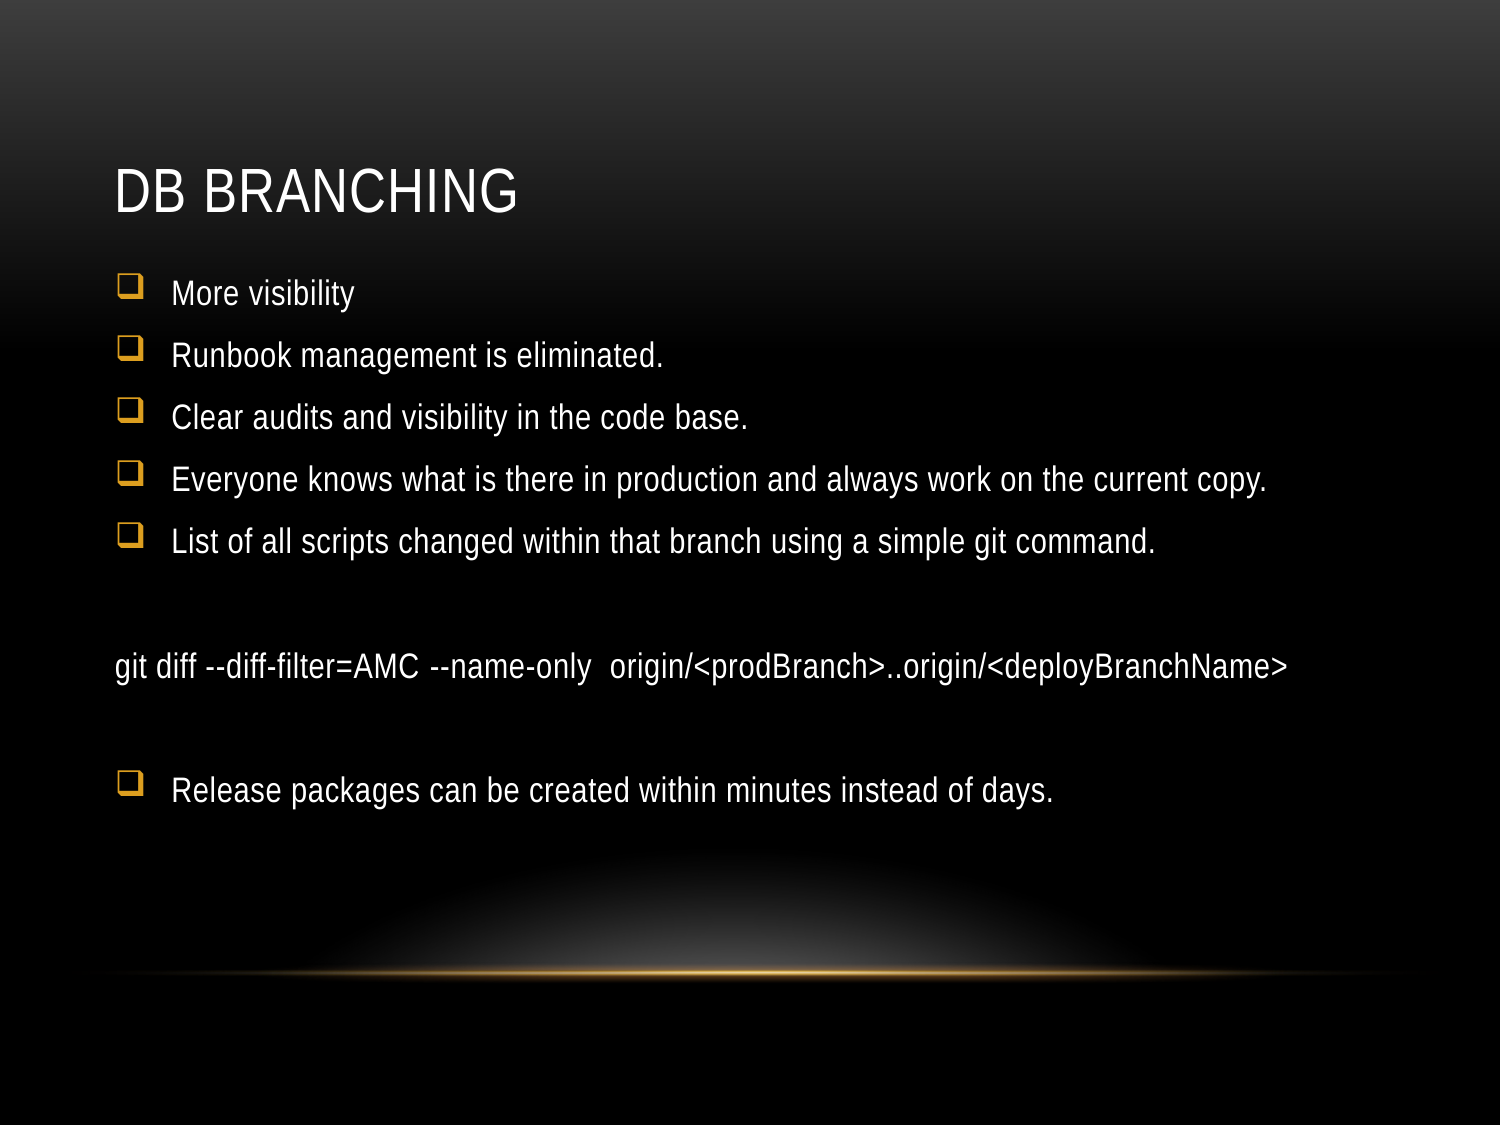

# DB Branching
More visibility
Runbook management is eliminated.
Clear audits and visibility in the code base.
Everyone knows what is there in production and always work on the current copy.
List of all scripts changed within that branch using a simple git command.

git diff --diff-filter=AMC --name-only  origin/<prodBranch>..origin/<deployBranchName>

Release packages can be created within minutes instead of days.